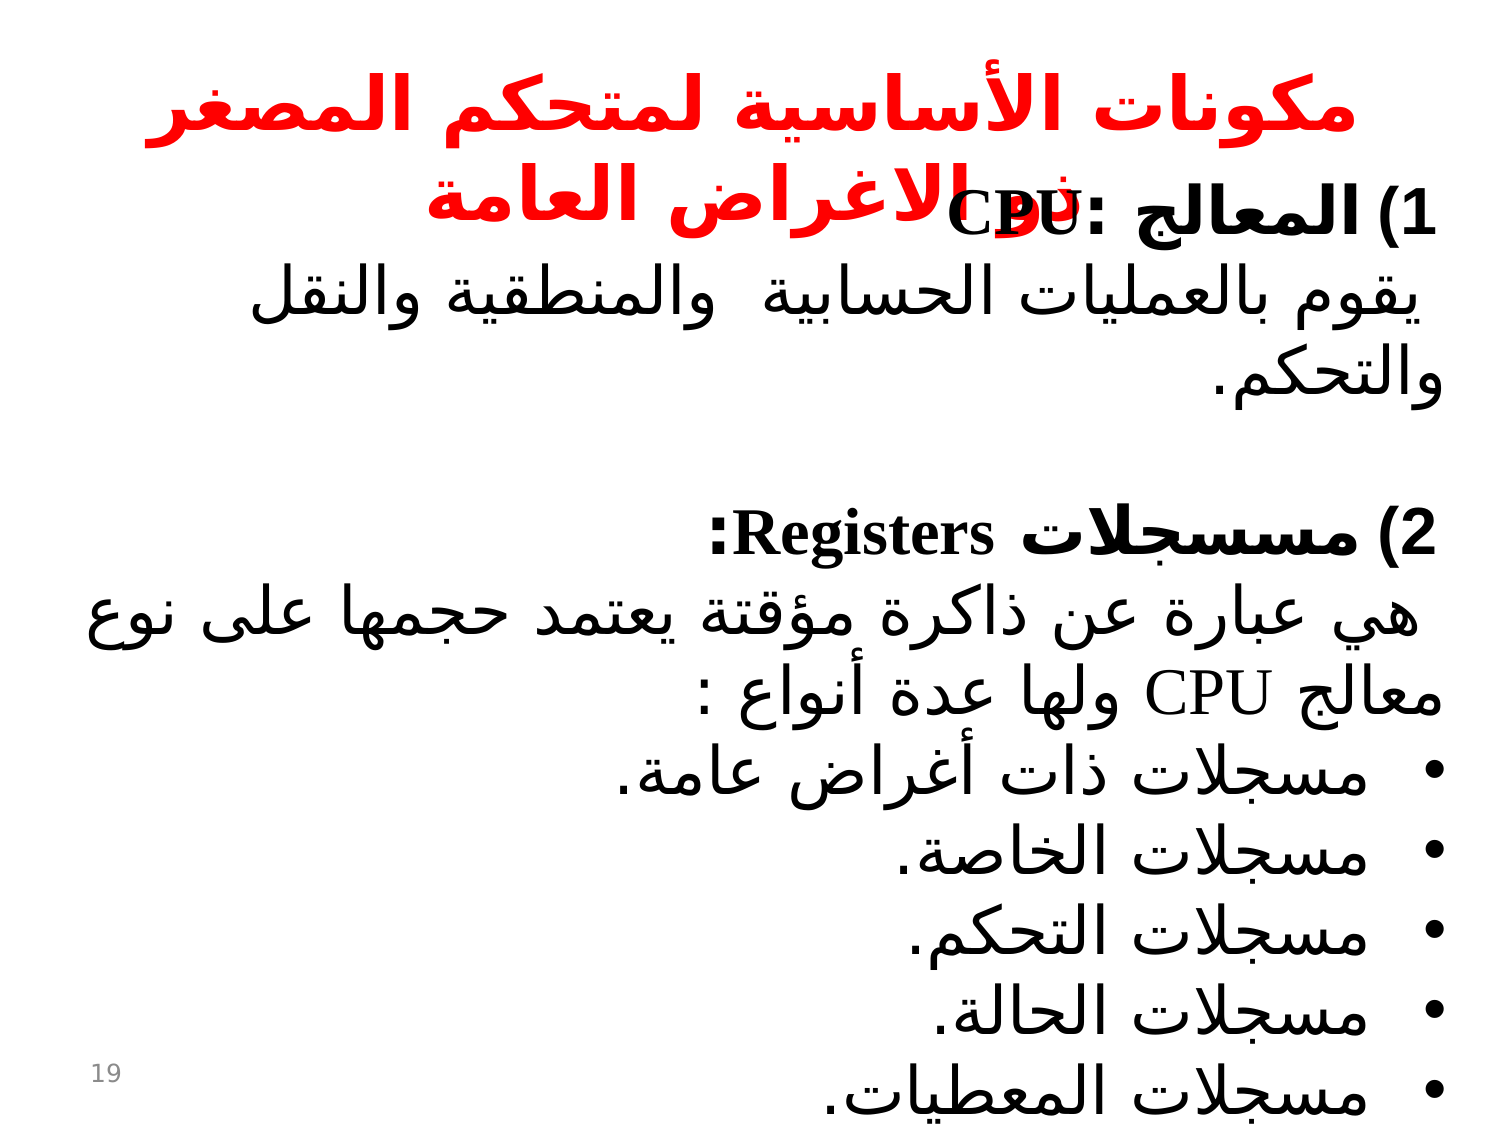

مكونات الأساسية لمتحكم المصغر ذو الاغراض العامة
المعالج :CPU
 يقوم بالعمليات الحسابية  والمنطقية والنقل والتحكم.

مسسجلات Registers:
 هي عبارة عن ذاكرة مؤقتة يعتمد حجمها على نوع معالج CPU ولها عدة أنواع :
مسجلات ذات أغراض عامة.
مسجلات الخاصة.
مسجلات التحكم.
مسجلات الحالة.
مسجلات المعطيات.
19